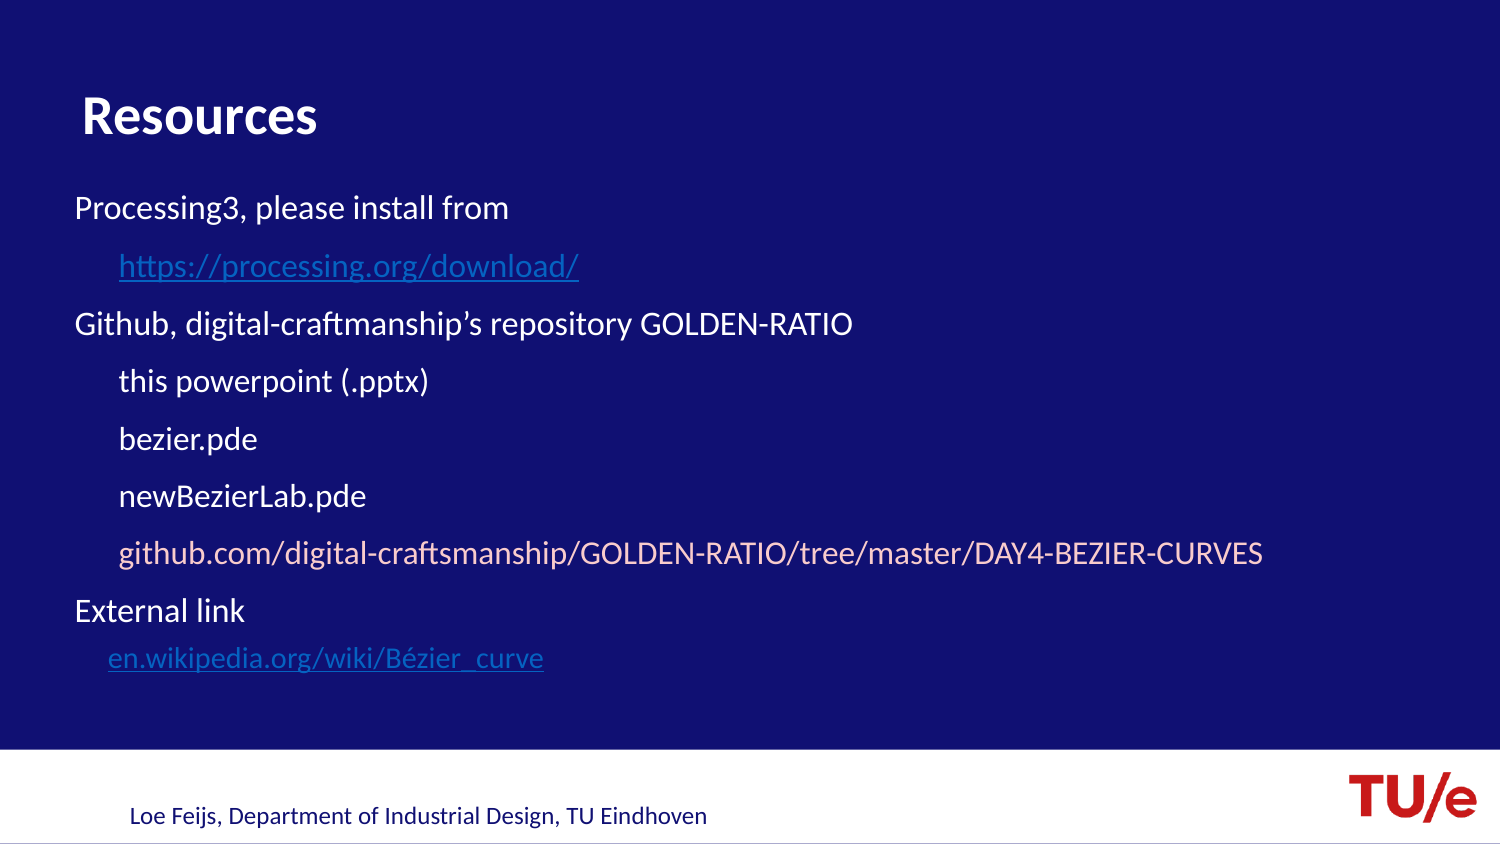

# Resources
Processing3, please install from
https://processing.org/download/
Github, digital-craftmanship’s repository GOLDEN-RATIO
this powerpoint (.pptx)
bezier.pde
newBezierLab.pde
github.com/digital-craftsmanship/GOLDEN-RATIO/tree/master/DAY4-BEZIER-CURVES
External link
en.wikipedia.org/wiki/Bézier_curve

Loe Feijs, Department of Industrial Design, TU Eindhoven